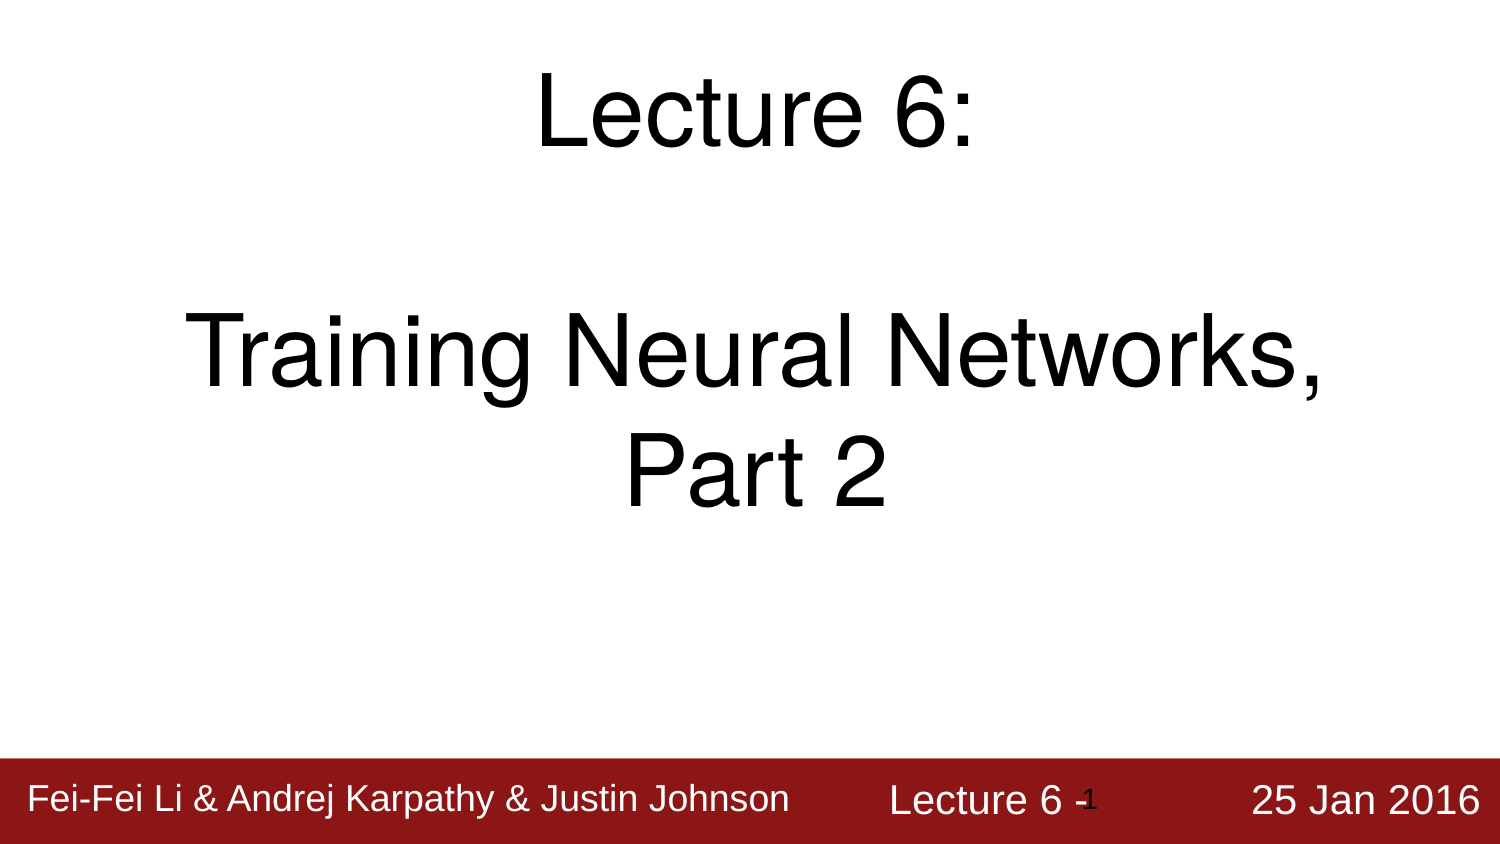

Lecture 6:

Training Neural Networks,
Part 2

1